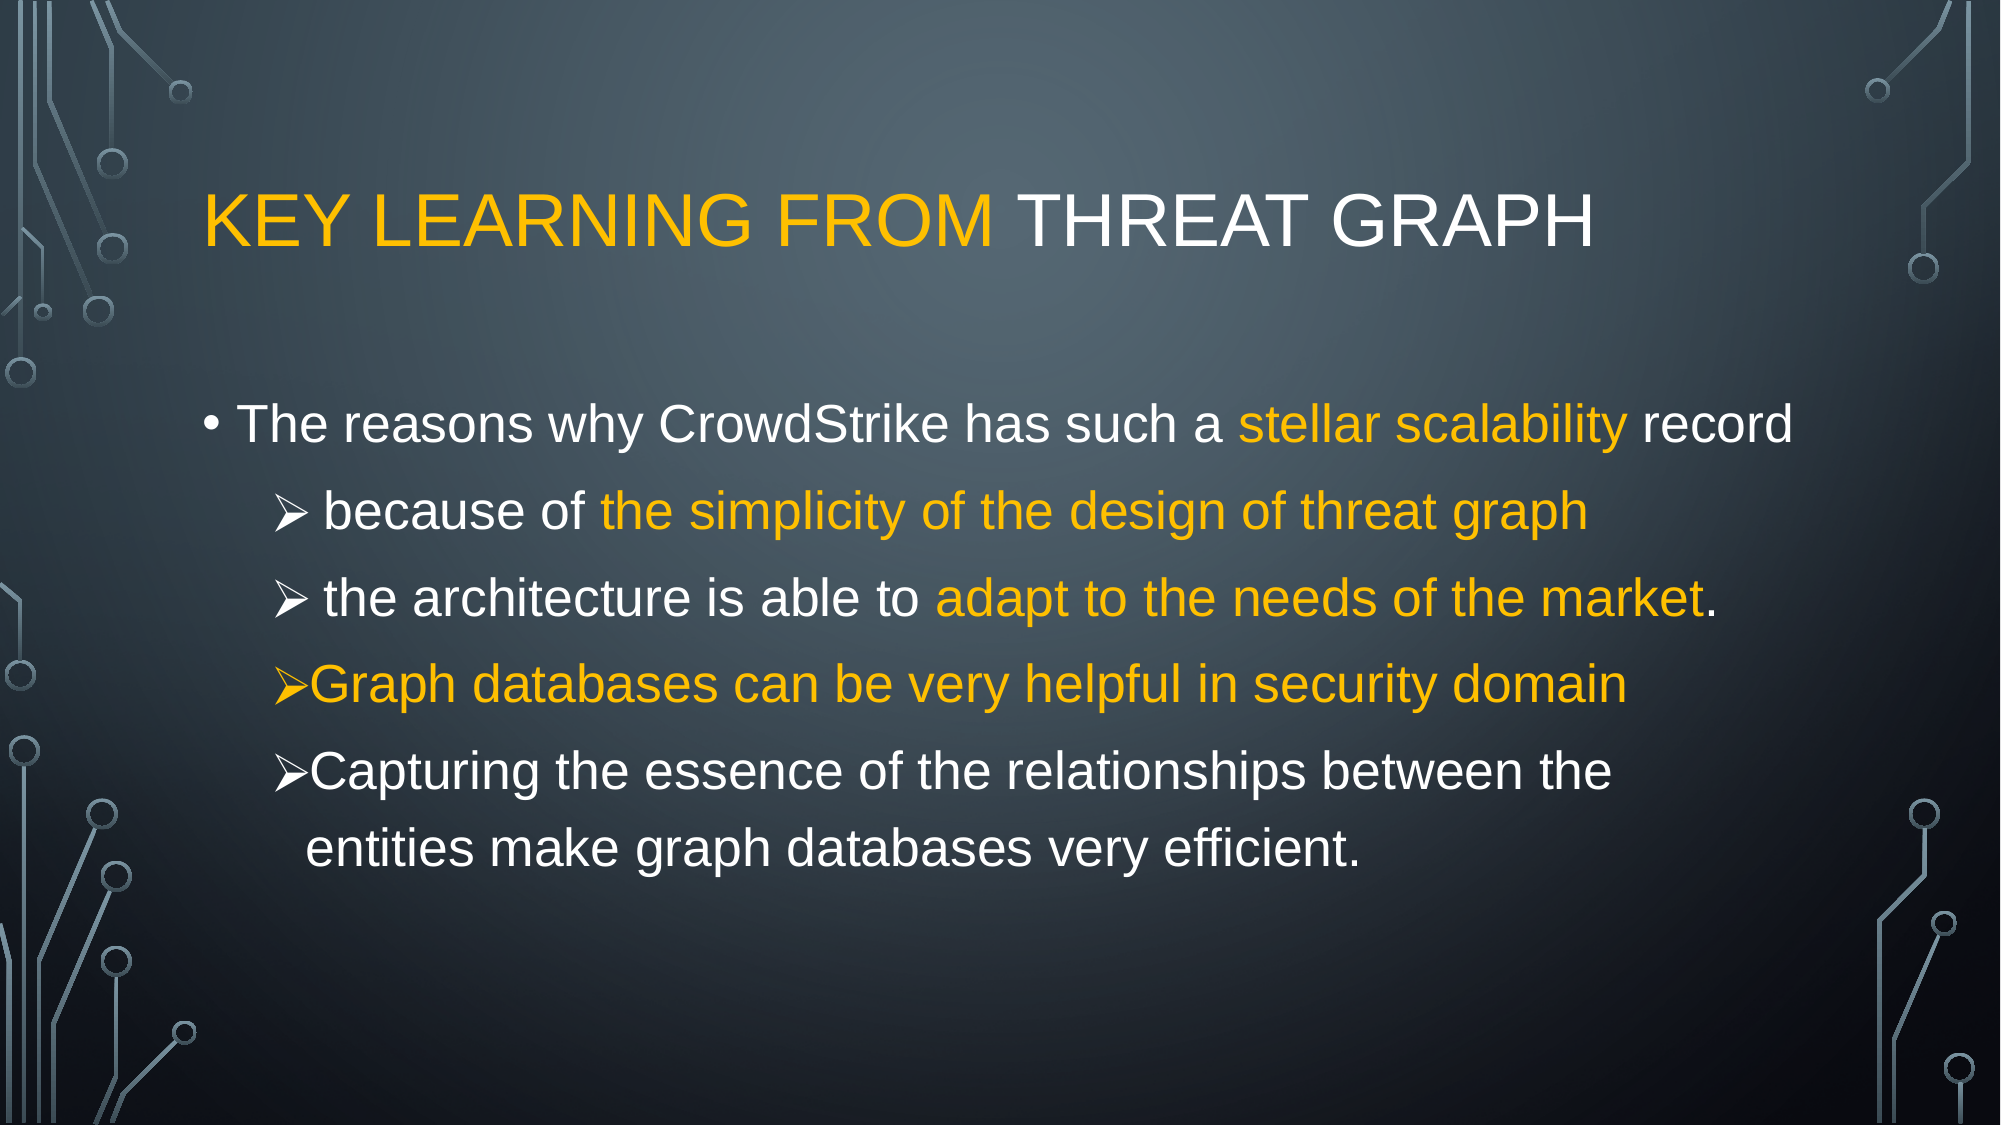

# KEY LEARNING FROM THREAT GRAPH
The reasons why CrowdStrike has such a stellar scalability record
 because of the simplicity of the design of threat graph
 the architecture is able to adapt to the needs of the market.
Graph databases can be very helpful in security domain
Capturing the essence of the relationships between the entities make graph databases very efficient.